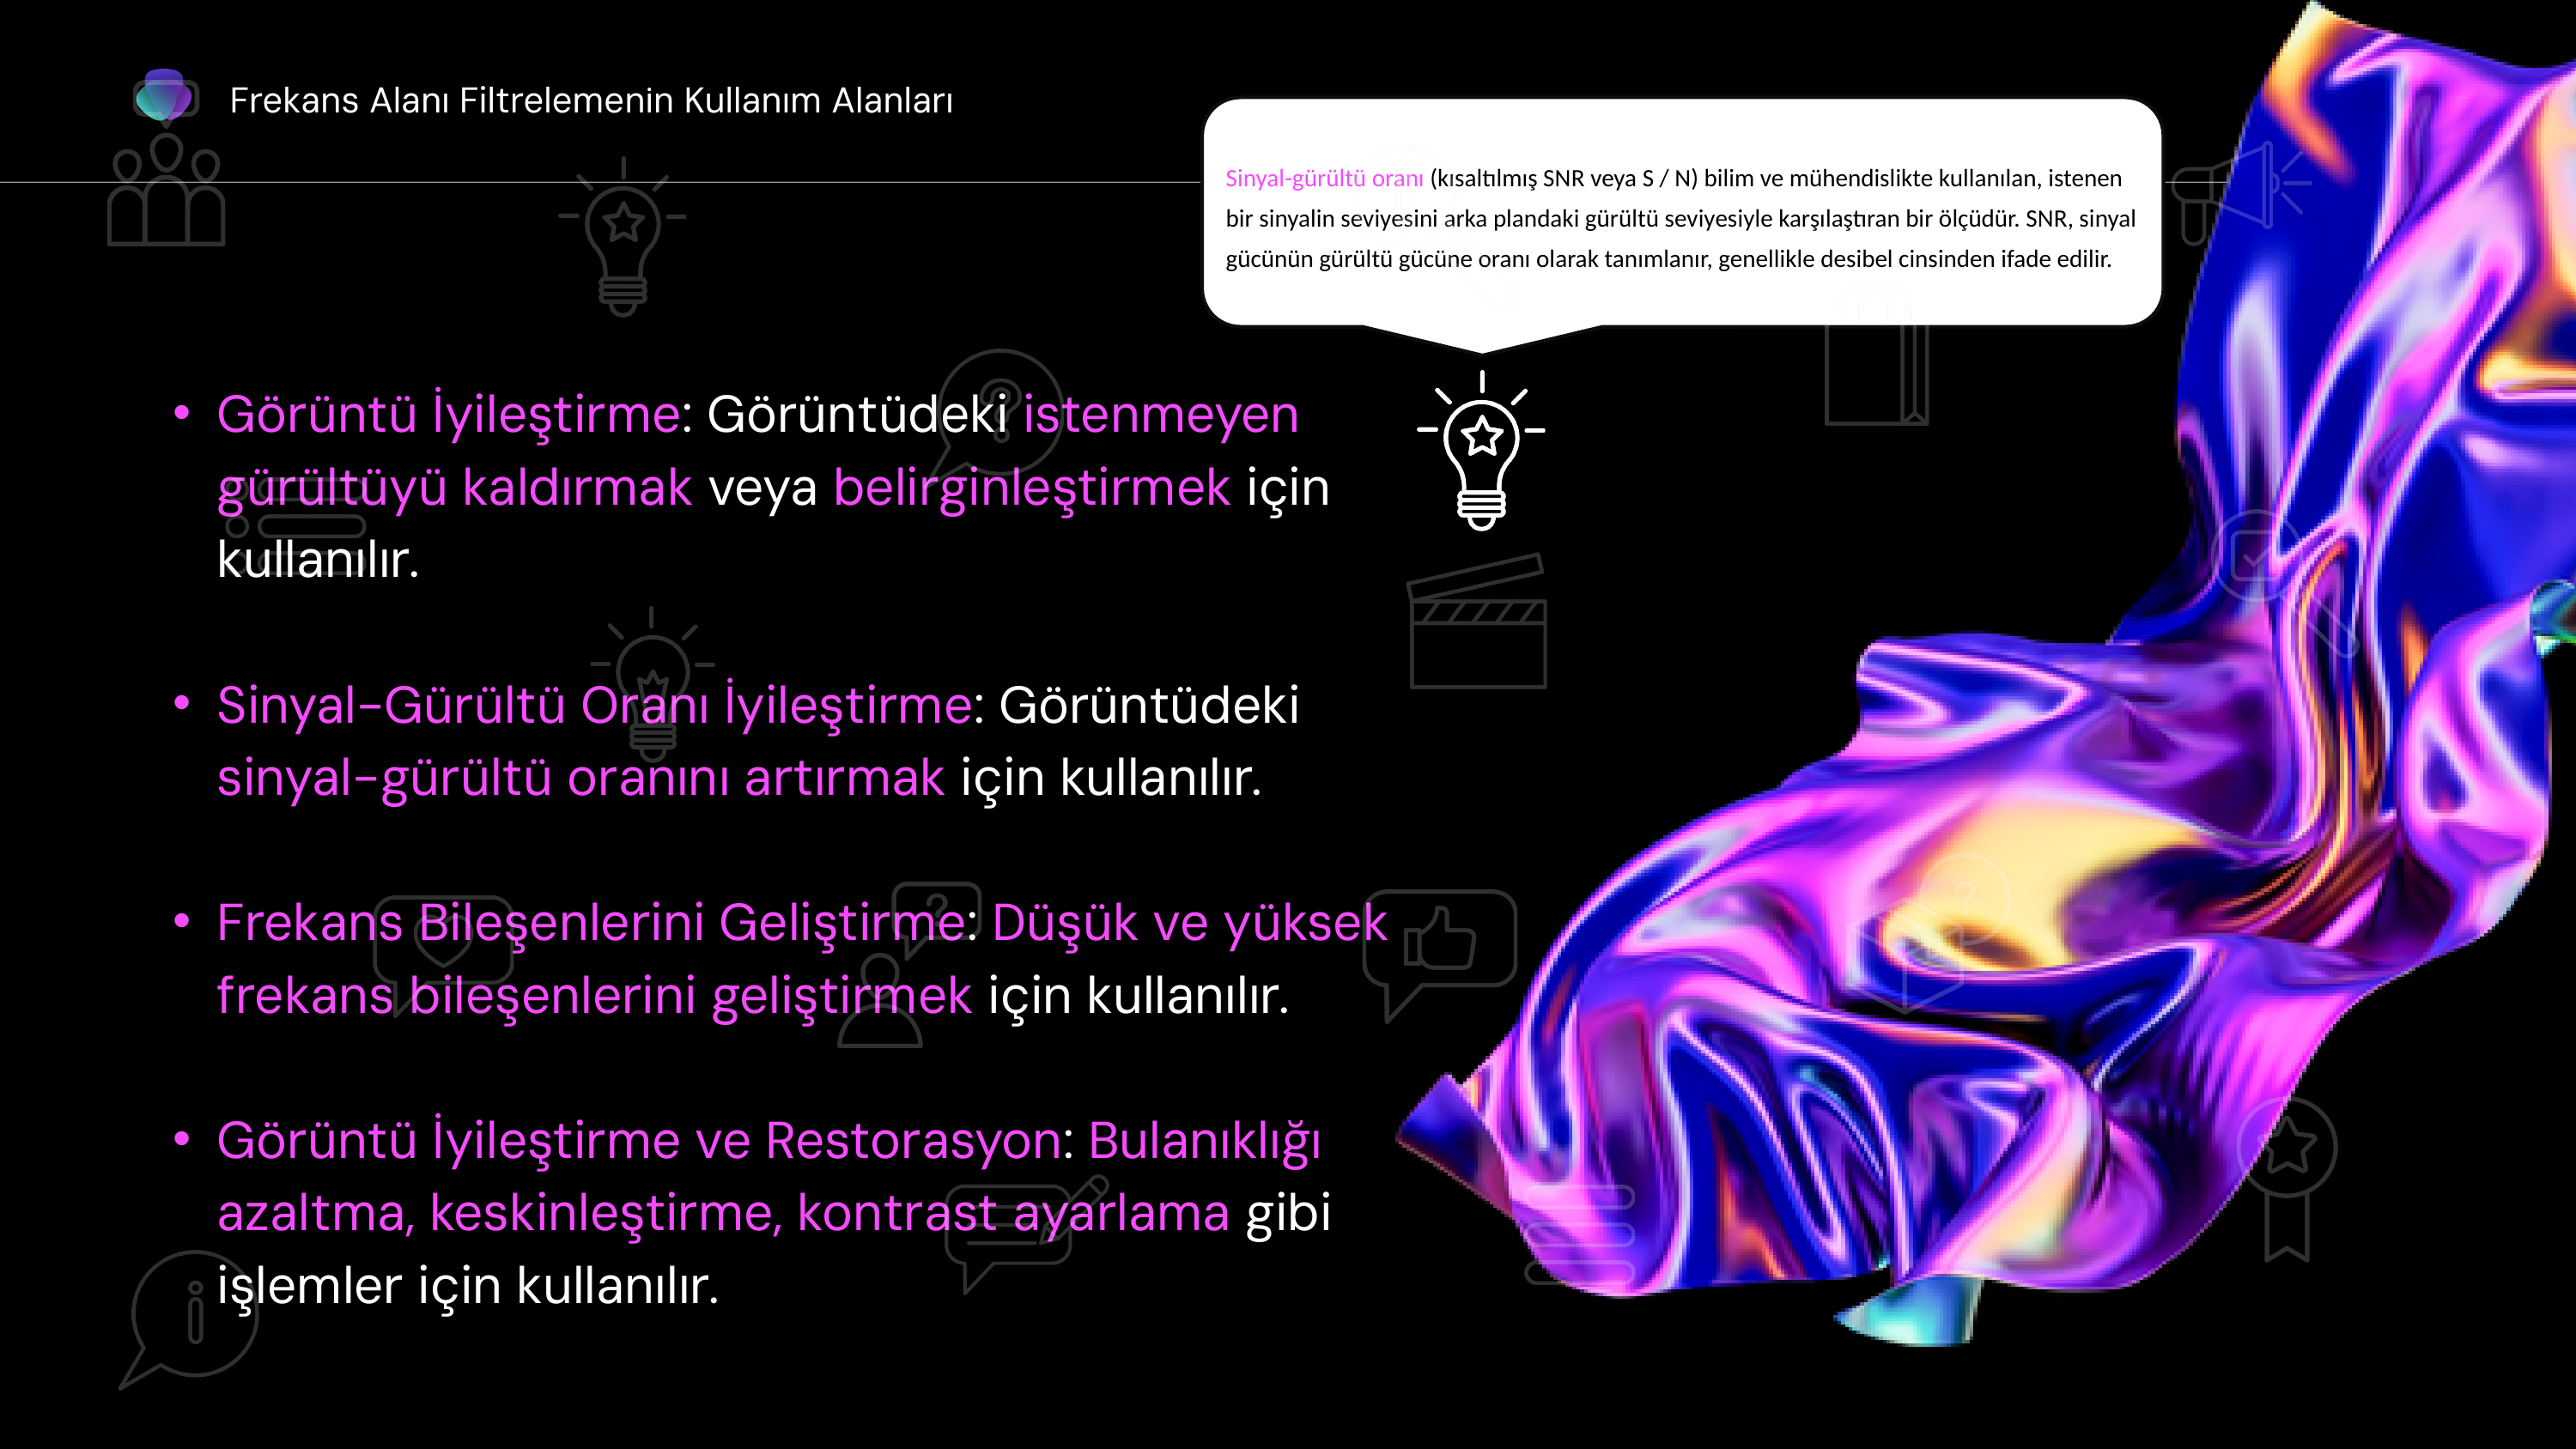

Frekans Alanı Filtrelemenin Kullanım Alanları

Sinyal-gürültü oranı (kısaltılmış SNR veya S / N) bilim ve mühendislikte kullanılan, istenen bir sinyalin seviyesini arka plandaki gürültü seviyesiyle karşılaştıran bir ölçüdür. SNR, sinyal gücünün gürültü gücüne oranı olarak tanımlanır, genellikle desibel cinsinden ifade edilir.

Görüntü İyileştirme: Görüntüdeki istenmeyen gürültüyü kaldırmak veya belirginleştirmek için kullanılır.

Sinyal-Gürültü Oranı İyileştirme: Görüntüdeki sinyal-gürültü oranını artırmak için kullanılır.

Frekans Bileşenlerini Geliştirme: Düşük ve yüksek frekans bileşenlerini geliştirmek için kullanılır.

Görüntü İyileştirme ve Restorasyon: Bulanıklığı azaltma, keskinleştirme, kontrast ayarlama gibi işlemler için kullanılır.